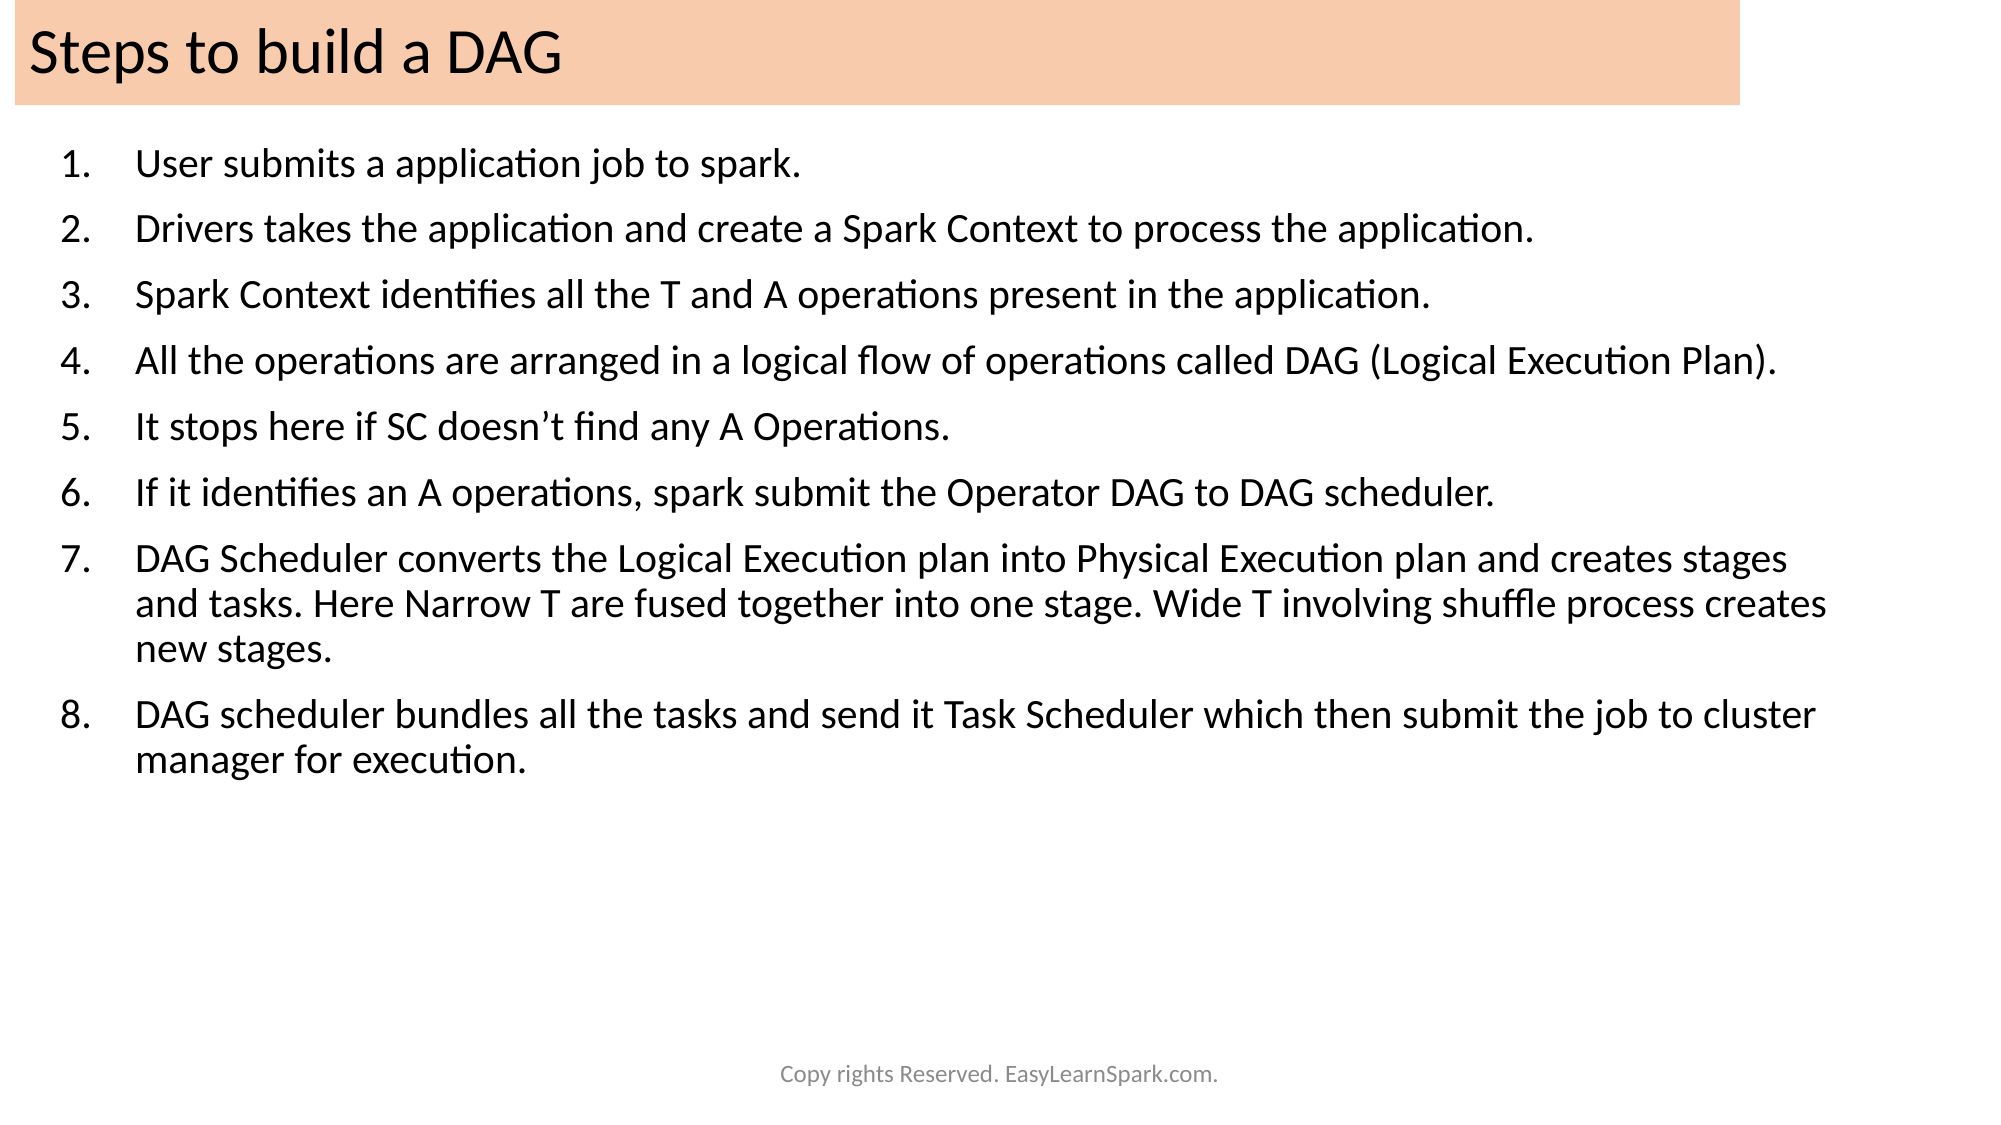

# Steps to build a DAG
User submits a application job to spark.
Drivers takes the application and create a Spark Context to process the application.
Spark Context identifies all the T and A operations present in the application.
All the operations are arranged in a logical flow of operations called DAG (Logical Execution Plan).
It stops here if SC doesn’t find any A Operations.
If it identifies an A operations, spark submit the Operator DAG to DAG scheduler.
DAG Scheduler converts the Logical Execution plan into Physical Execution plan and creates stages and tasks. Here Narrow T are fused together into one stage. Wide T involving shuffle process creates new stages.
DAG scheduler bundles all the tasks and send it Task Scheduler which then submit the job to cluster manager for execution.

Copy rights Reserved. EasyLearnSpark.com.